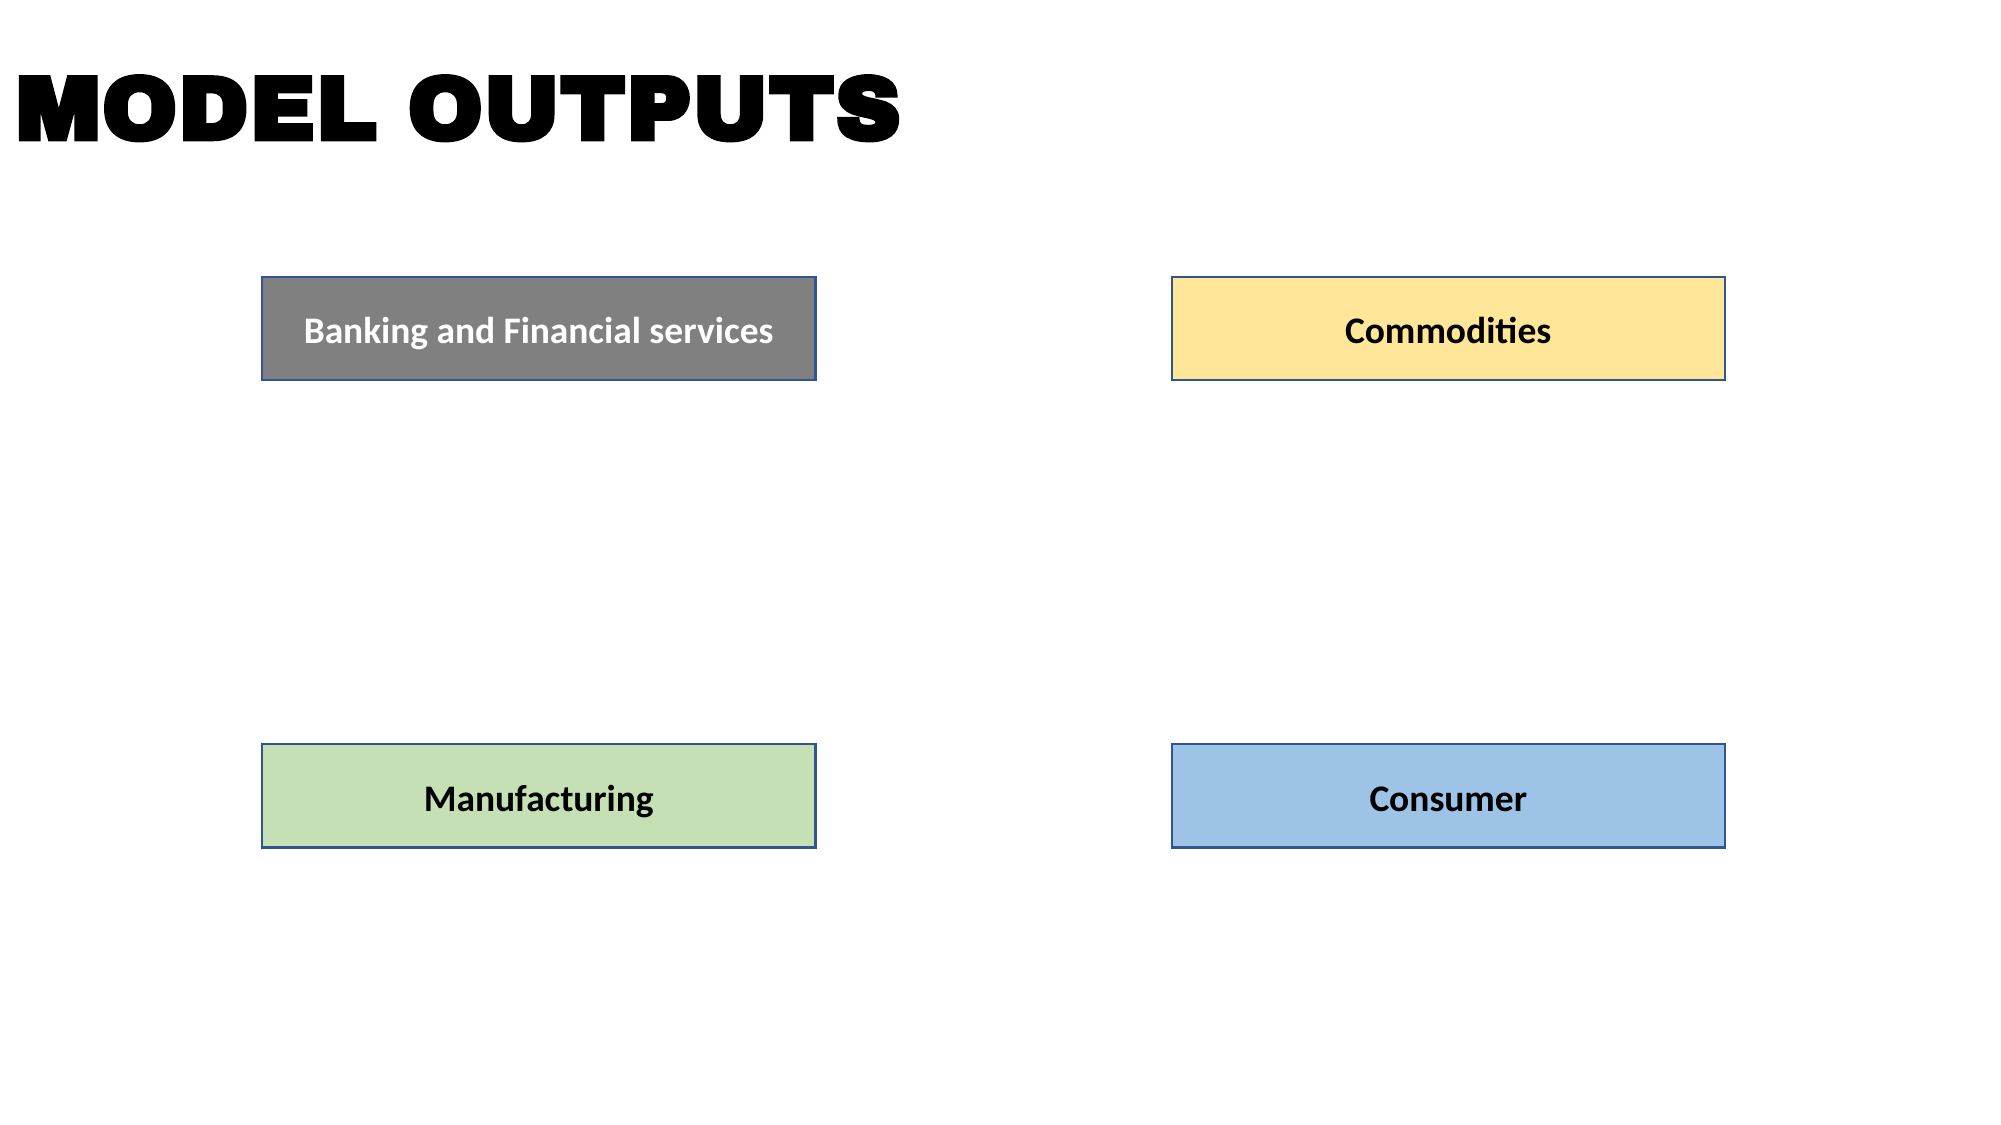

MODEL OUTPUTS
Banking and Financial services
Commodities
Manufacturing
Consumer